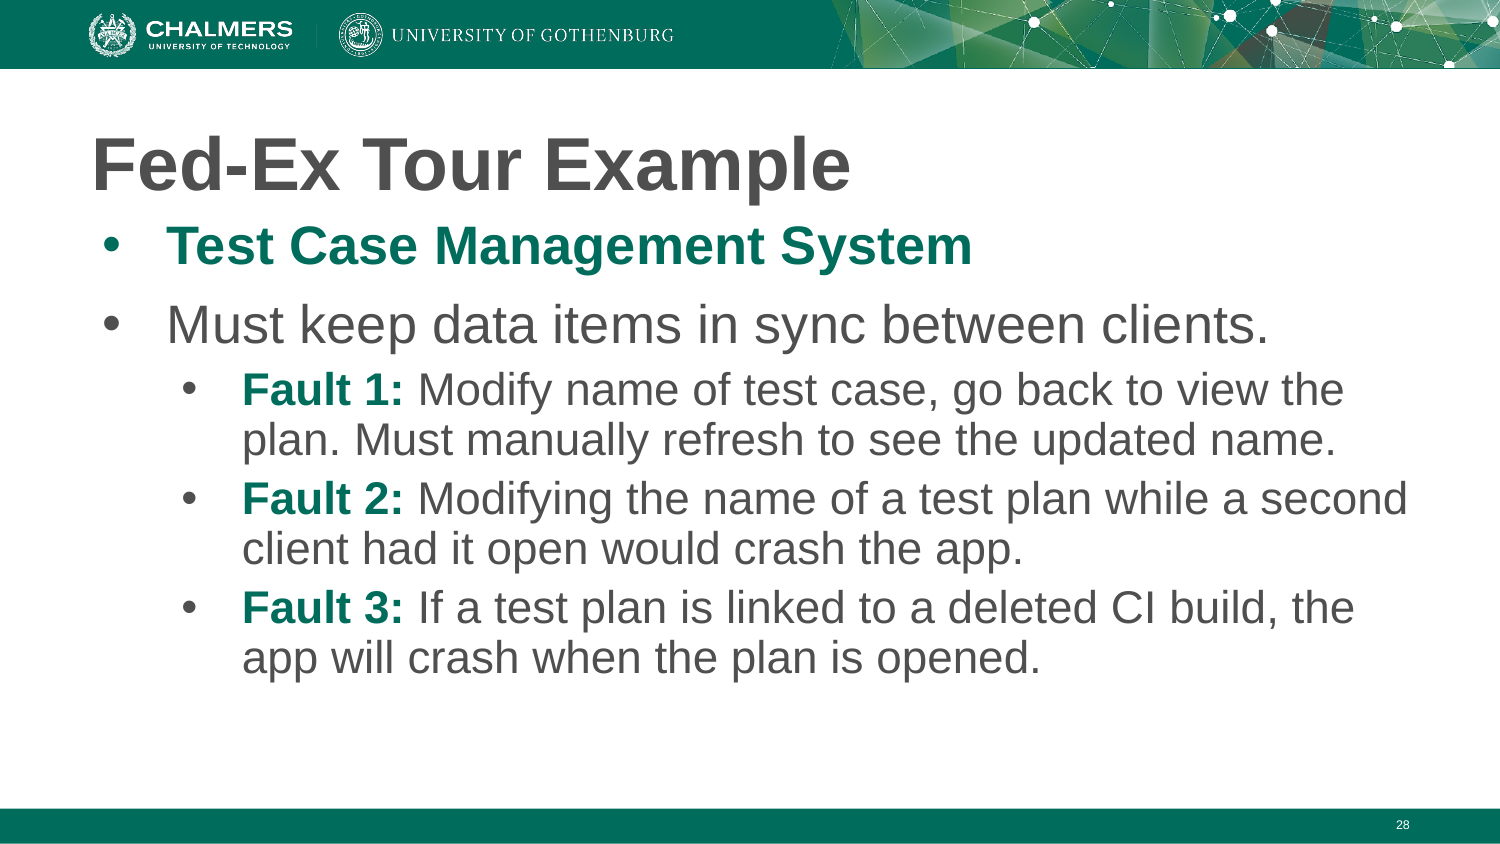

# Fed-Ex Tour Example
Test Case Management System
Must keep data items in sync between clients.
Fault 1: Modify name of test case, go back to view the plan. Must manually refresh to see the updated name.
Fault 2: Modifying the name of a test plan while a second client had it open would crash the app.
Fault 3: If a test plan is linked to a deleted CI build, the app will crash when the plan is opened.
28